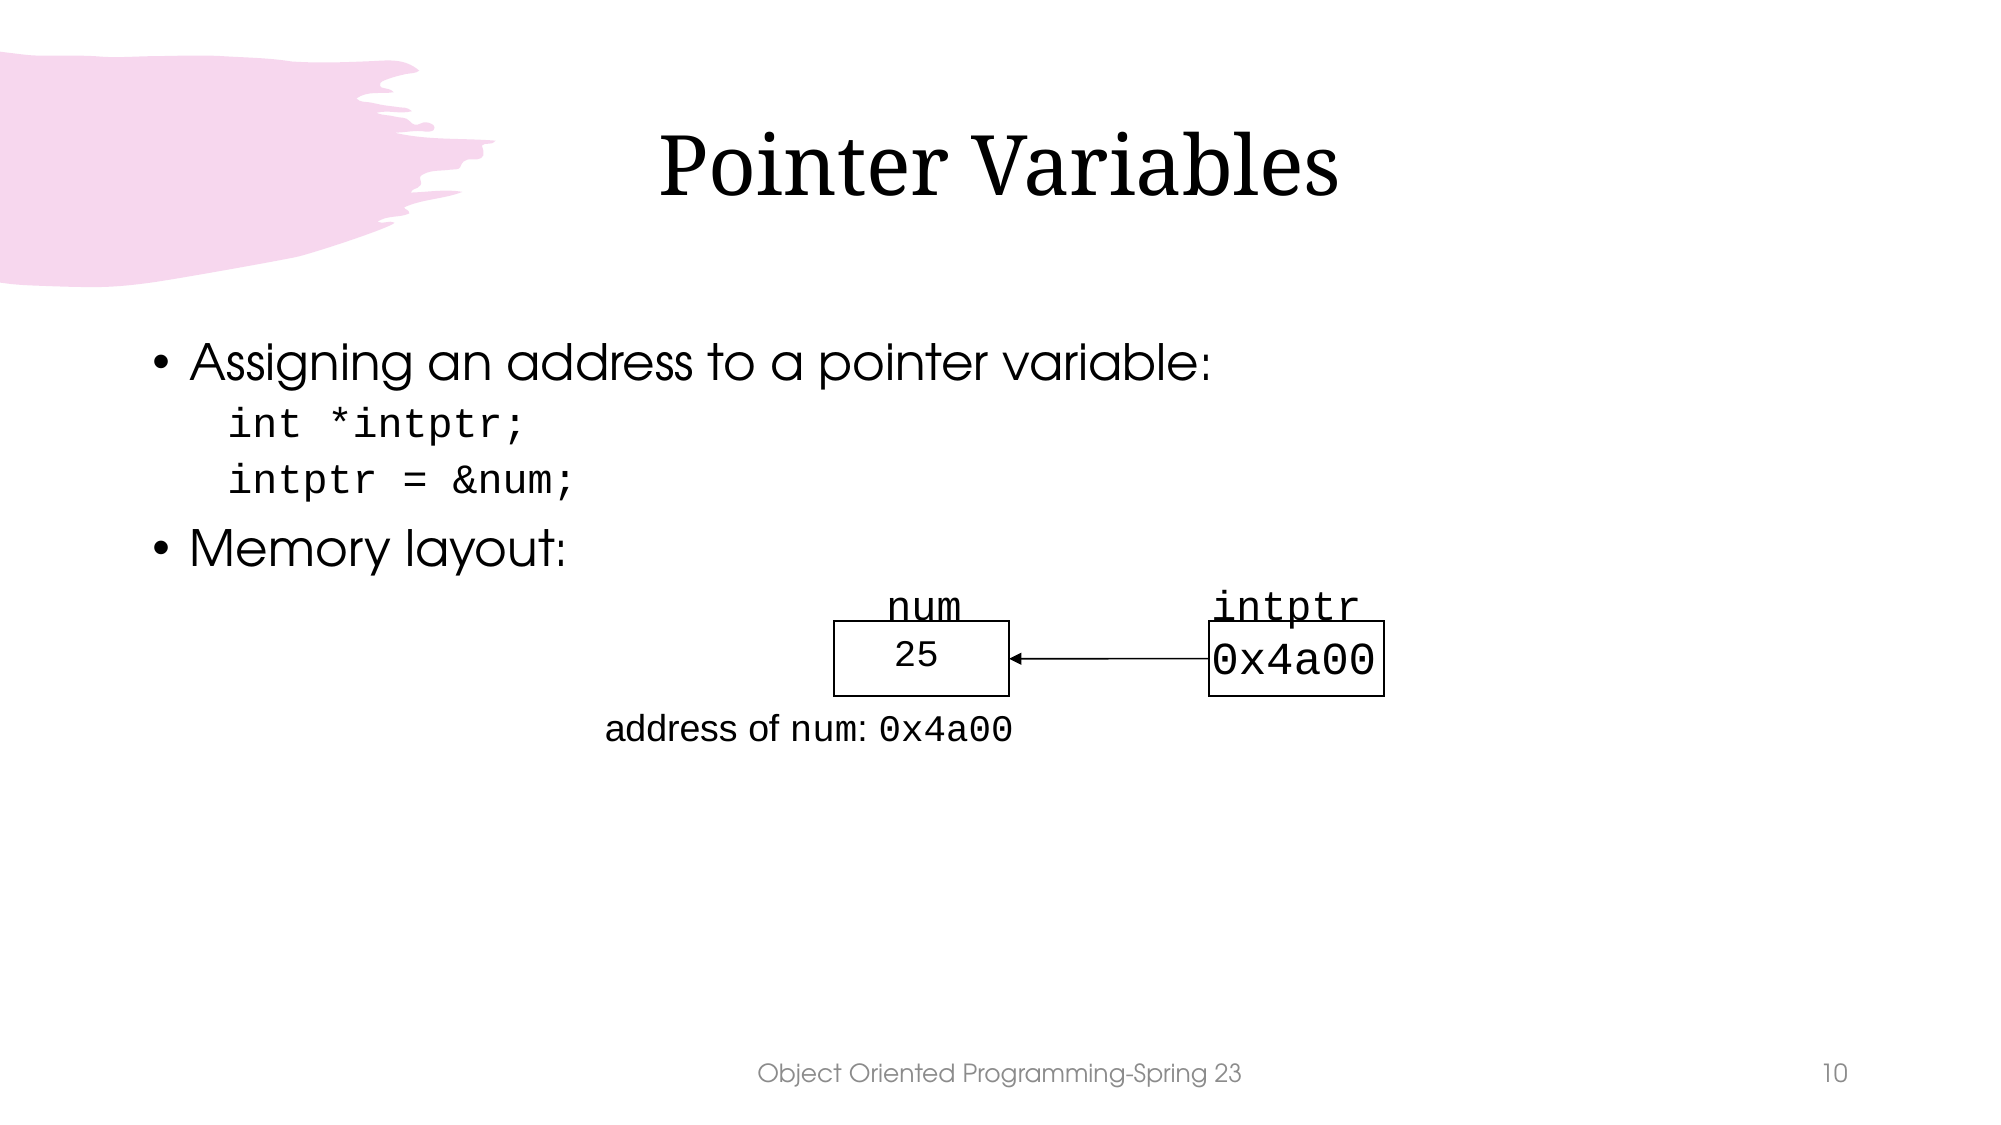

# Pointer Variables
Assigning an address to a pointer variable:
int *intptr;
intptr = &num;
Memory layout:
num
intptr

25
0x4a00

address of num: 0x4a00
Object Oriented Programming-Spring 23
10